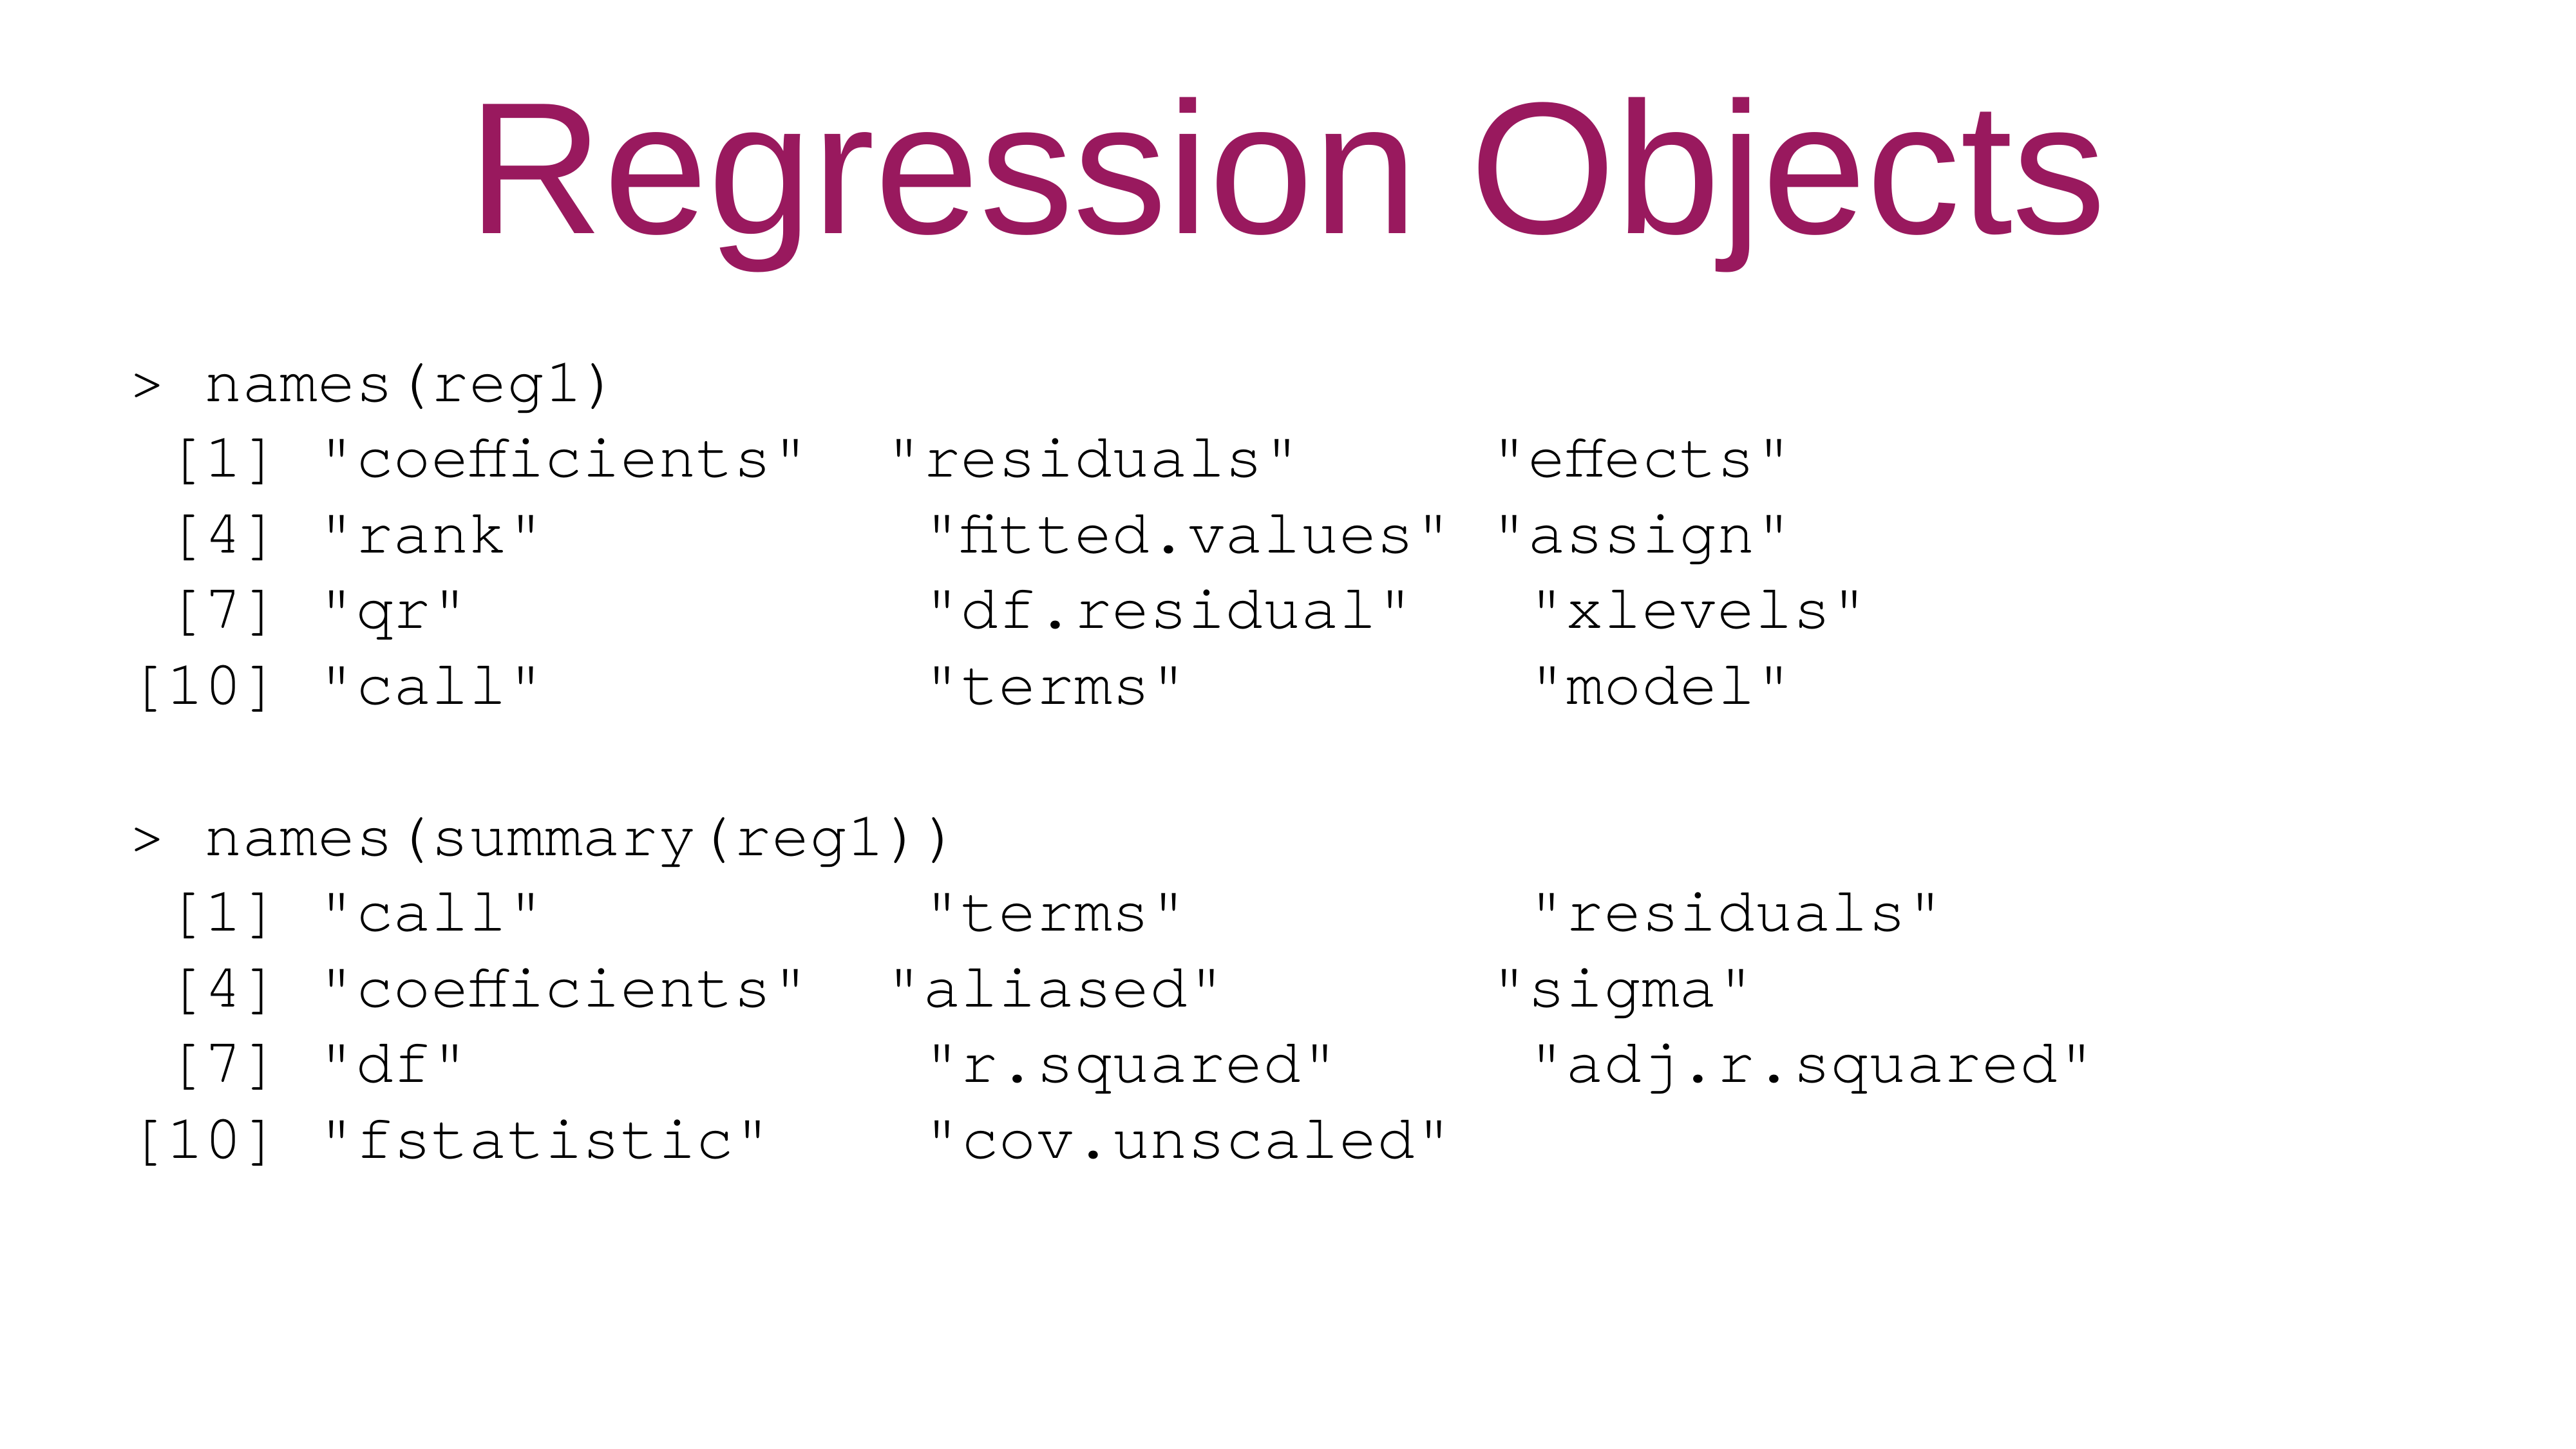

Regression Objects
> names(reg1)
 [1] "coefficients"  "residuals"     "effects"
 [4] "rank"          "fitted.values" "assign"
 [7] "qr"            "df.residual"   "xlevels"
[10] "call"          "terms"         "model"

> names(summary(reg1))
 [1] "call"          "terms"         "residuals"
 [4] "coefficients"  "aliased"       "sigma"
 [7] "df"            "r.squared"     "adj.r.squared"
[10] "fstatistic"    "cov.unscaled"